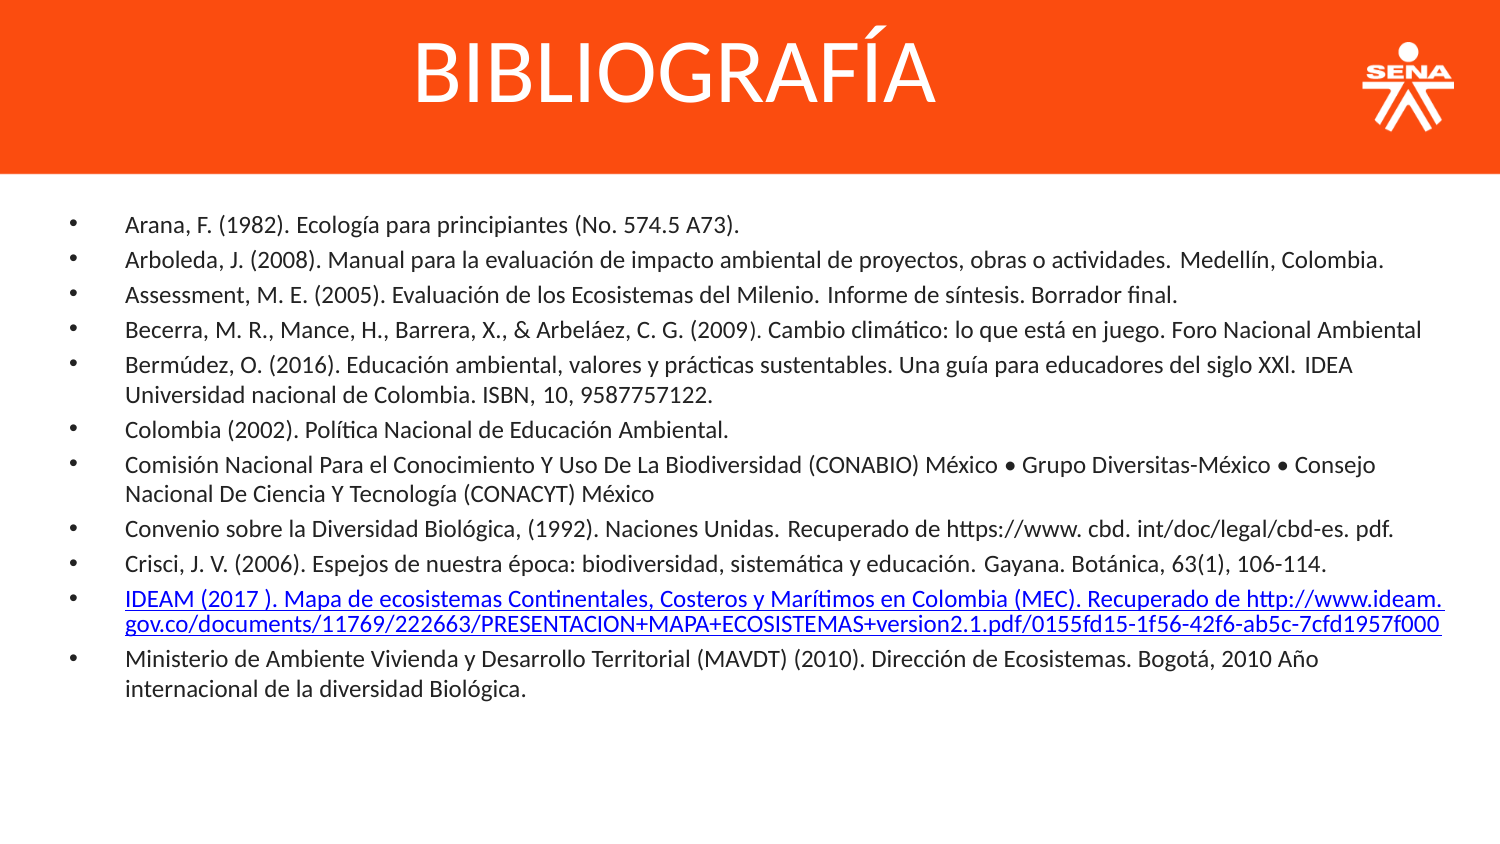

BIBLIOGRAFÍA
Arana, F. (1982). Ecología para principiantes (No. 574.5 A73).
Arboleda, J. (2008). Manual para la evaluación de impacto ambiental de proyectos, obras o actividades. Medellín, Colombia.
Assessment, M. E. (2005). Evaluación de los Ecosistemas del Milenio. Informe de síntesis. Borrador final.
Becerra, M. R., Mance, H., Barrera, X., & Arbeláez, C. G. (2009). Cambio climático: lo que está en juego. Foro Nacional Ambiental
Bermúdez, O. (2016). Educación ambiental, valores y prácticas sustentables. Una guía para educadores del siglo XXl. IDEA Universidad nacional de Colombia. ISBN, 10, 9587757122.
Colombia (2002). Política Nacional de Educación Ambiental.
Comisión Nacional Para el Conocimiento Y Uso De La Biodiversidad (CONABIO) México • Grupo Diversitas-México • Consejo Nacional De Ciencia Y Tecnología (CONACYT) México
Convenio sobre la Diversidad Biológica, (1992). Naciones Unidas. Recuperado de https://www. cbd. int/doc/legal/cbd-es. pdf.
Crisci, J. V. (2006). Espejos de nuestra época: biodiversidad, sistemática y educación. Gayana. Botánica, 63(1), 106-114.
IDEAM (2017 ). Mapa de ecosistemas Continentales, Costeros y Marítimos en Colombia (MEC). Recuperado de http://www.ideam.gov.co/documents/11769/222663/PRESENTACION+MAPA+ECOSISTEMAS+version2.1.pdf/0155fd15-1f56-42f6-ab5c-7cfd1957f000
Ministerio de Ambiente Vivienda y Desarrollo Territorial (MAVDT) (2010). Dirección de Ecosistemas. Bogotá, 2010 Año internacional de la diversidad Biológica.